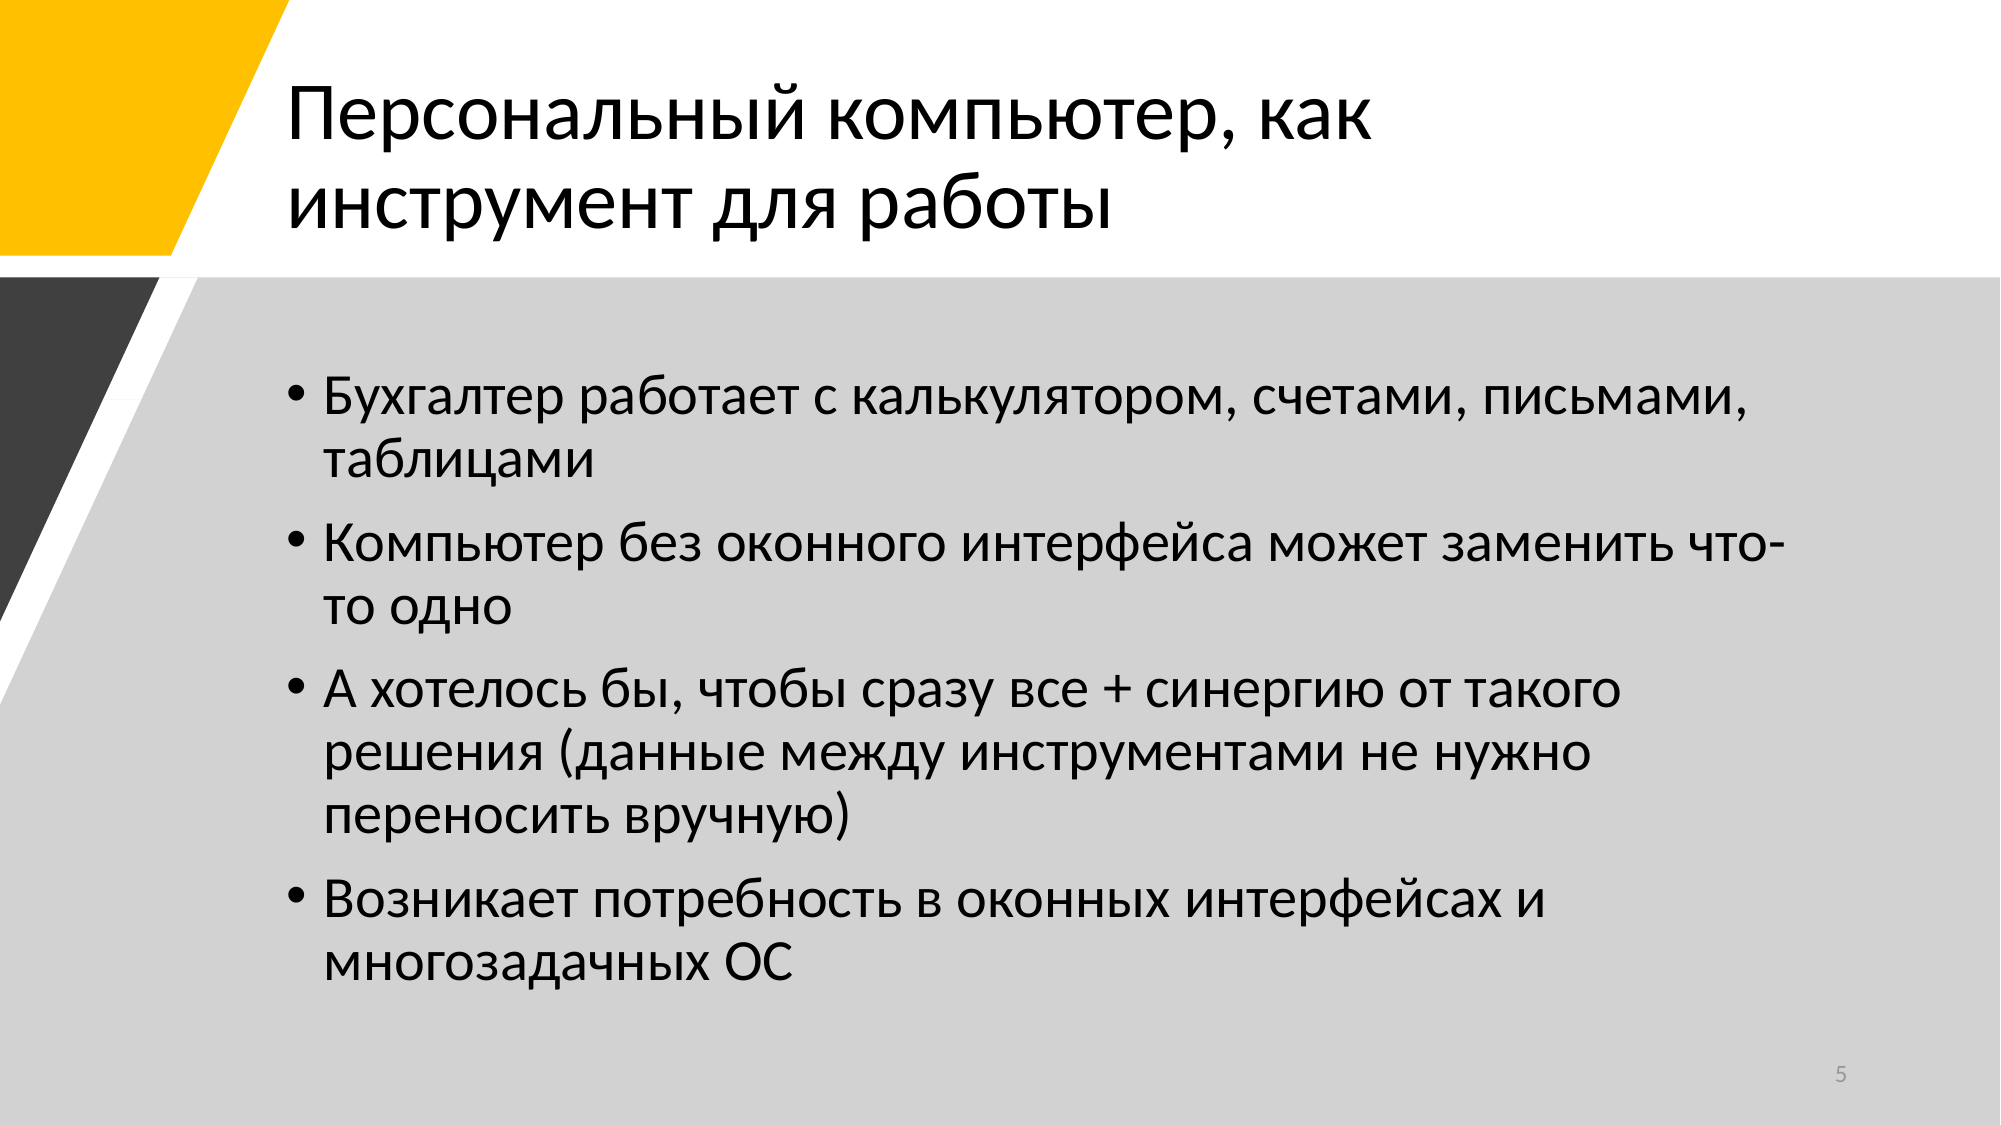

# Персональный компьютер, как инструмент для работы

Бухгалтер работает с калькулятором, счетами, письмами, таблицами
Компьютер без оконного интерфейса может заменить что-то одно
А хотелось бы, чтобы сразу все + синергию от такого решения (данные между инструментами не нужно переносить вручную)
Возникает потребность в оконных интерфейсах и многозадачных ОС
5